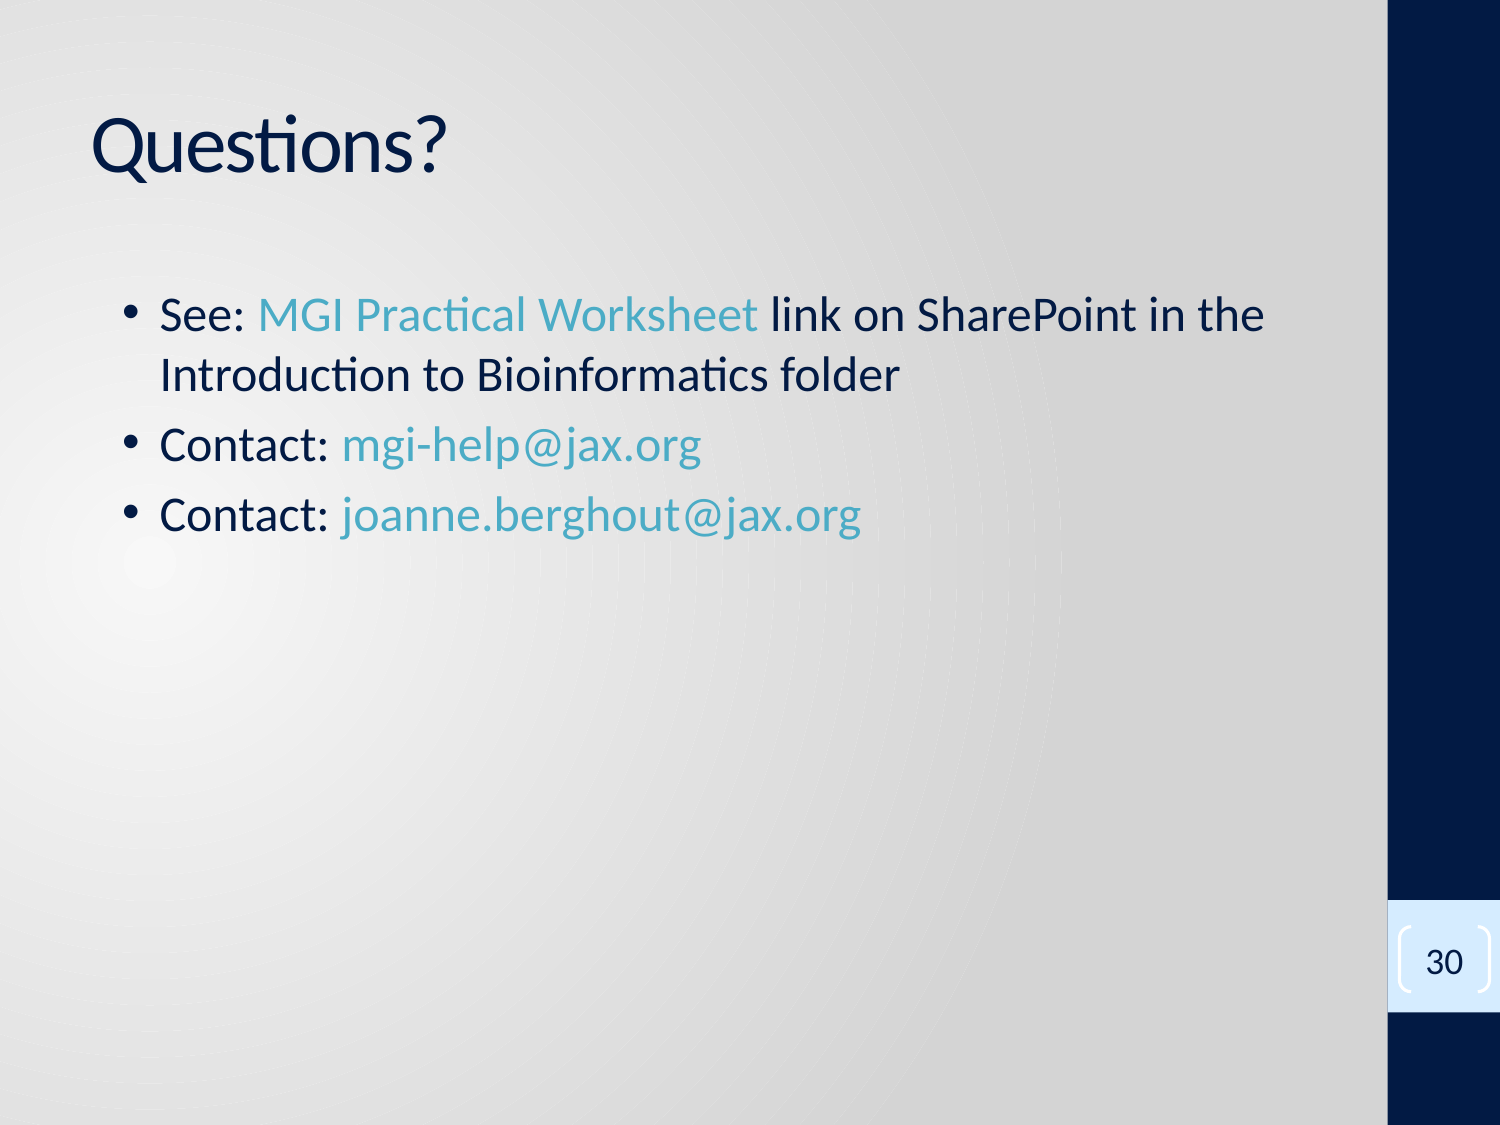

# Questions?
See: MGI Practical Worksheet link on SharePoint in the Introduction to Bioinformatics folder
Contact: mgi-help@jax.org
Contact: joanne.berghout@jax.org
30